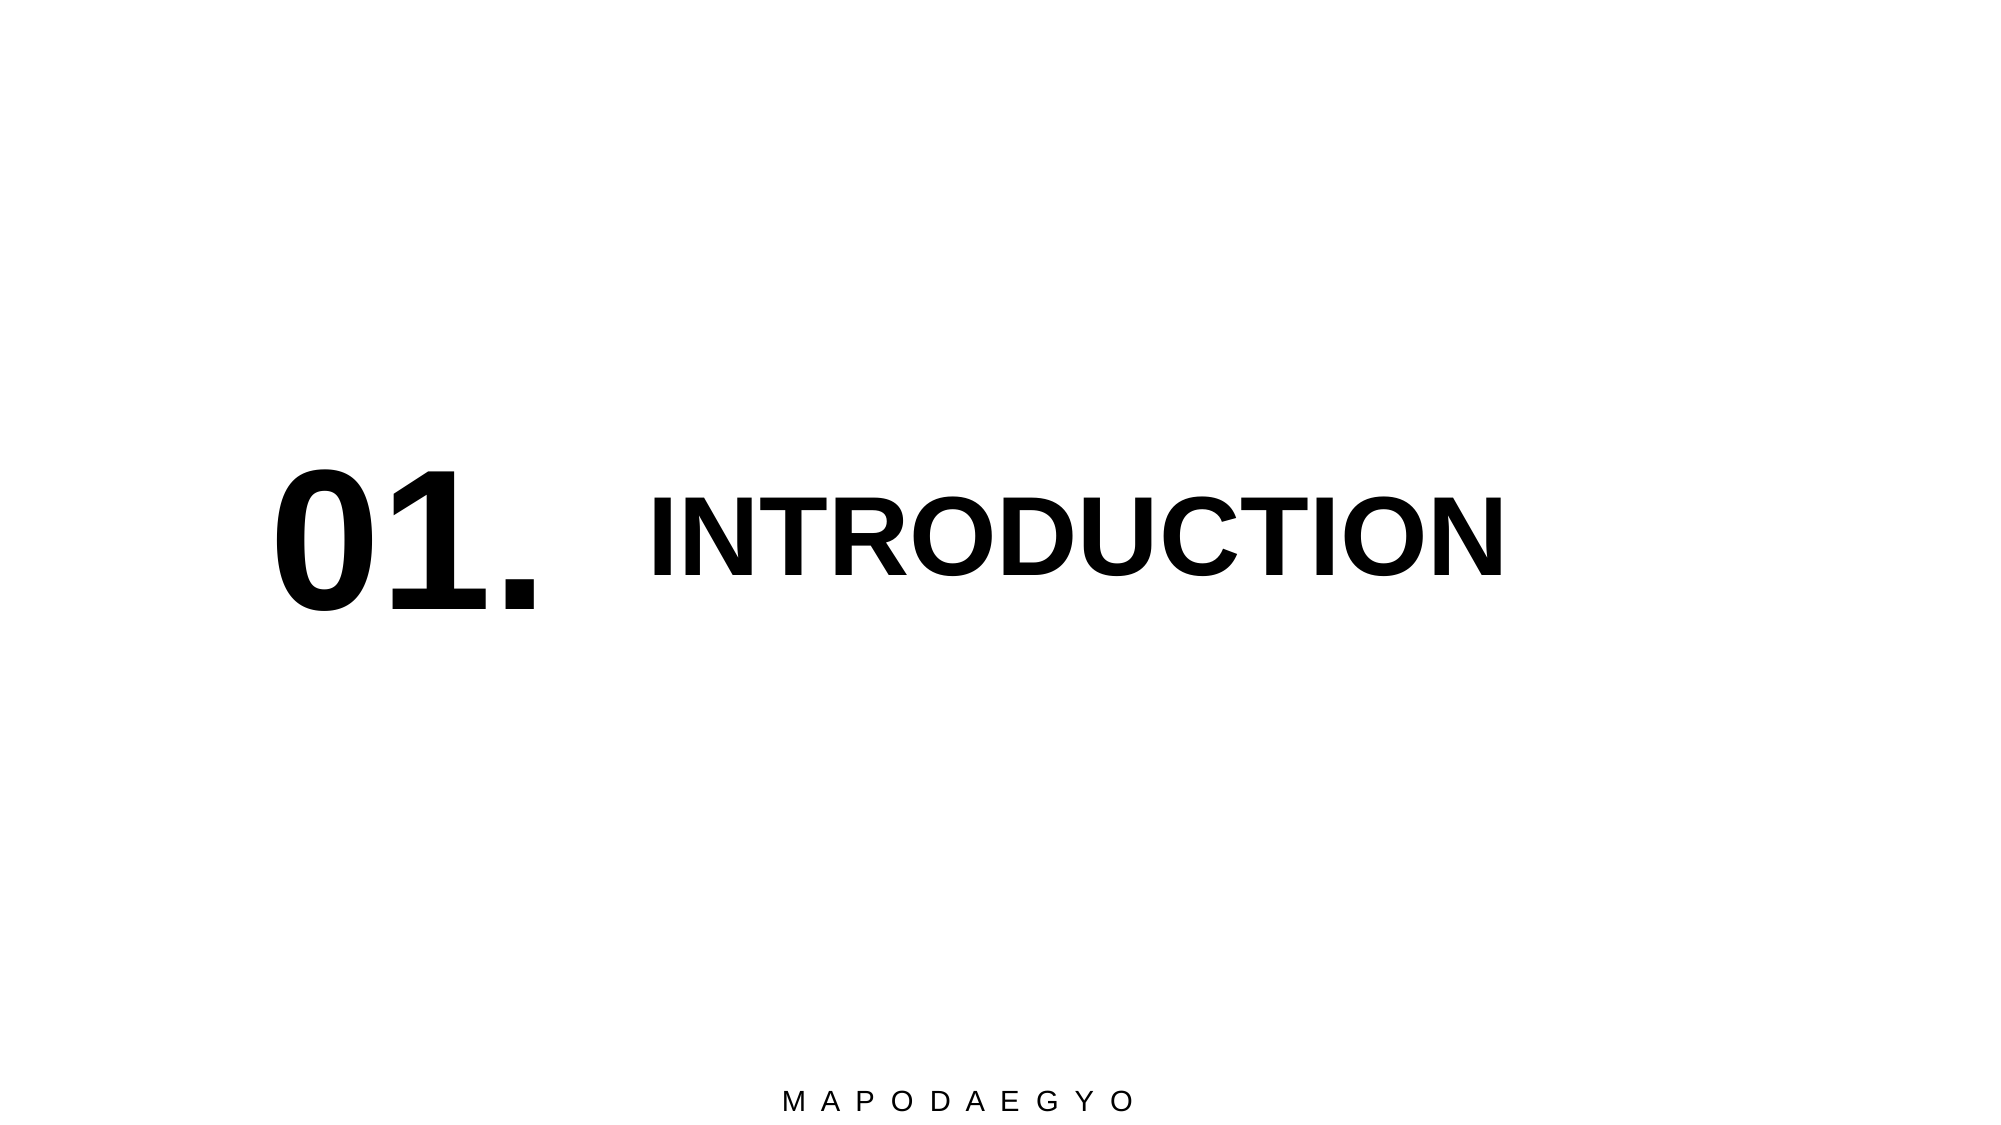

01.
INTRODUCTION
M  A  P  O  D  A  E  G  Y  O